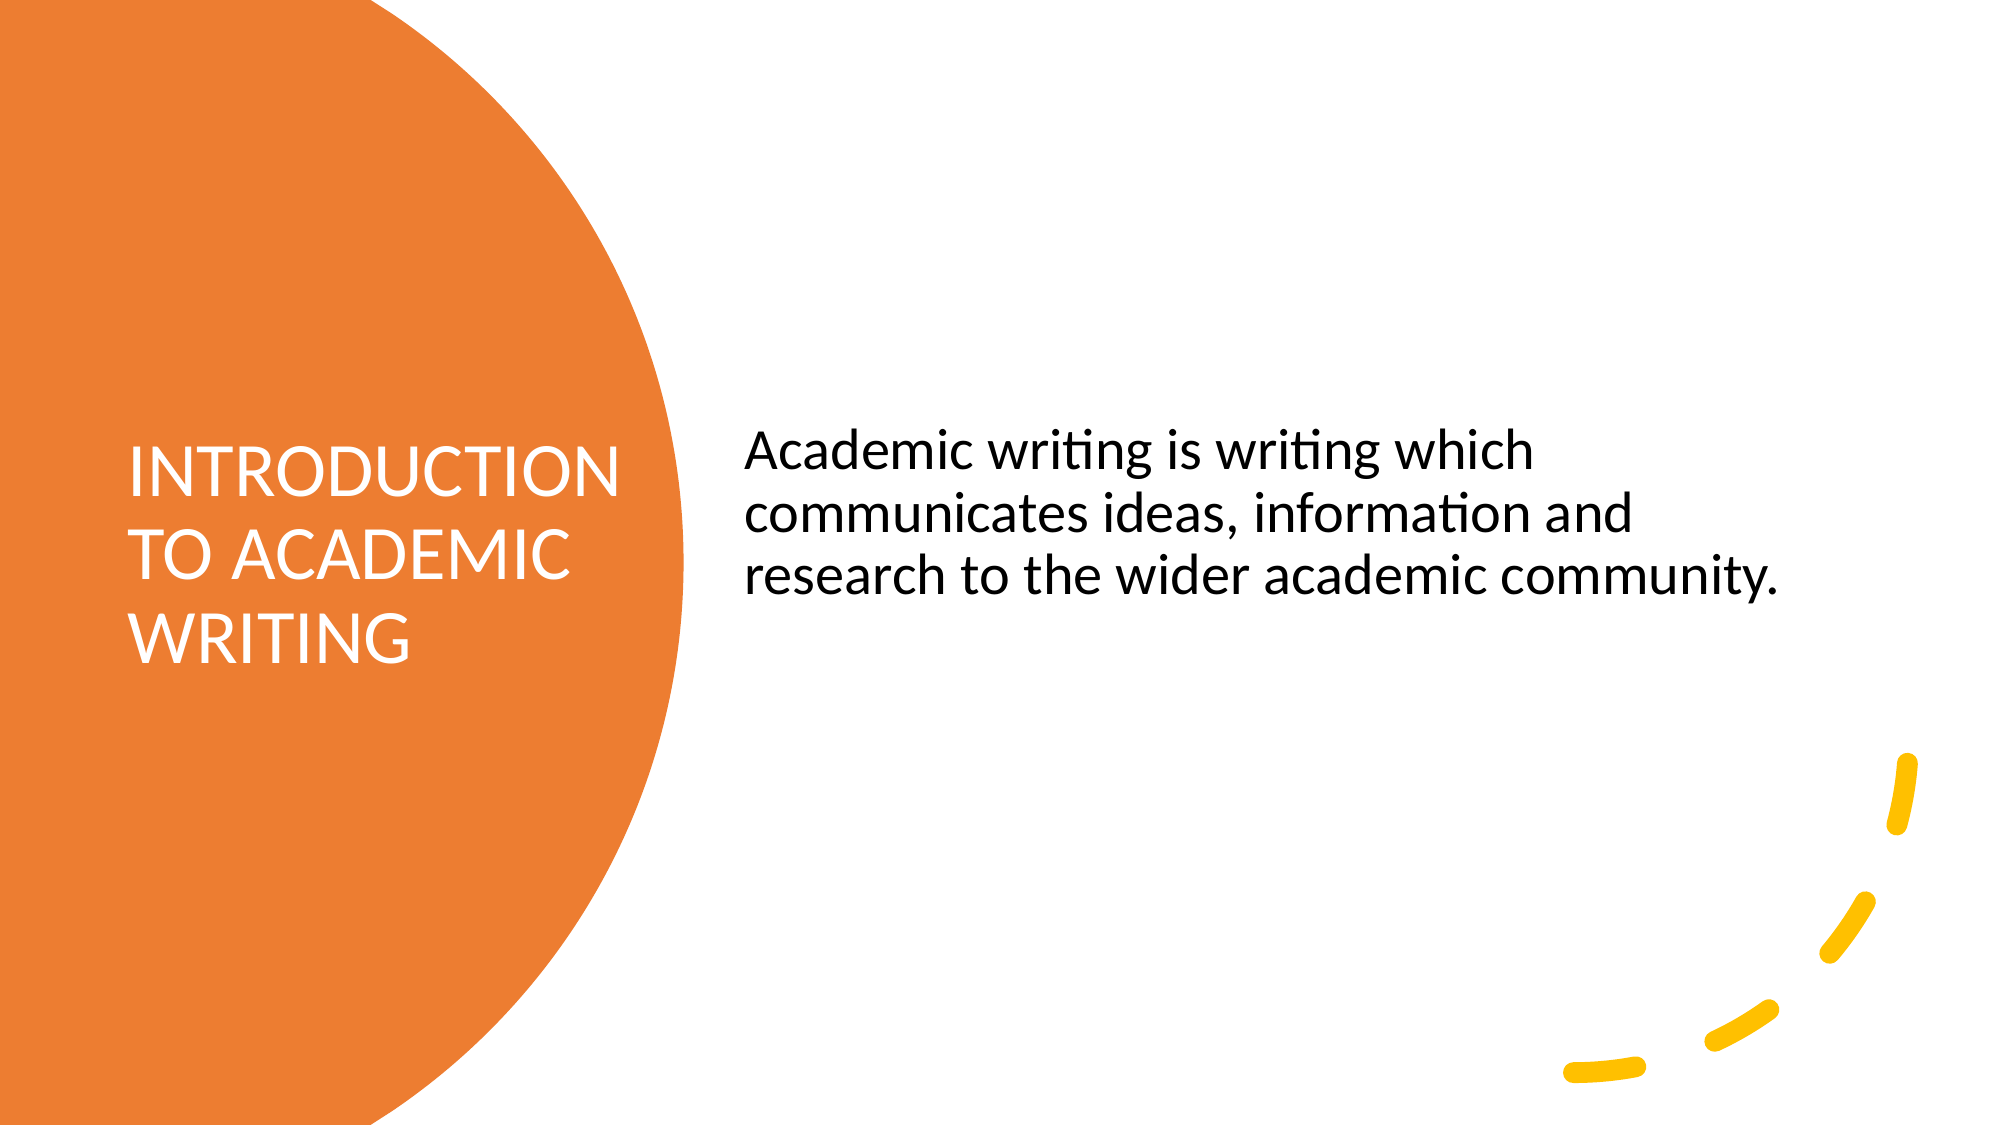

Academic writing is writing which communicates ideas, information and research to the wider academic community.

# INTRODUCTION TO ACADEMIC WRITING